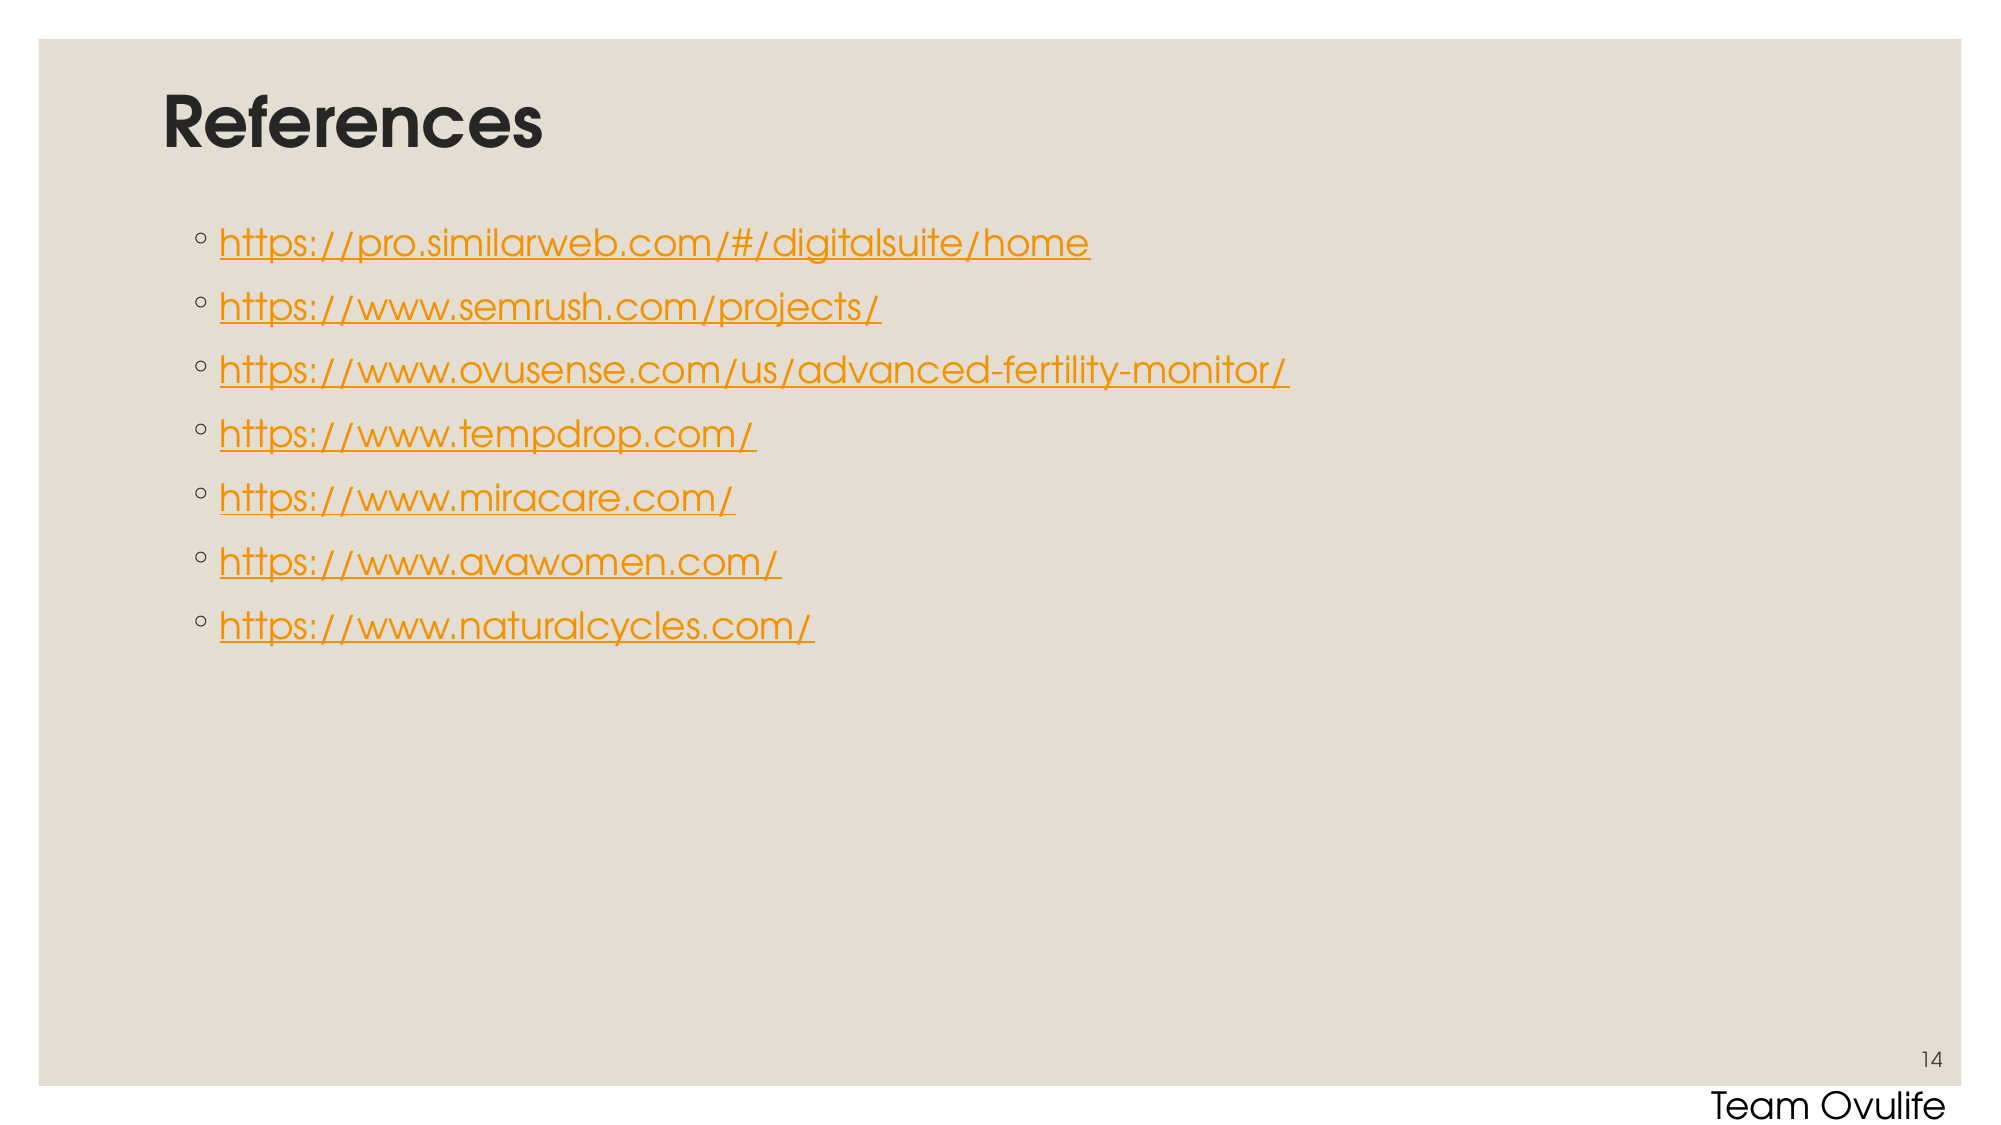

References
https://pro.similarweb.com/#/digitalsuite/home
https://www.semrush.com/projects/
https://www.ovusense.com/us/advanced-fertility-monitor/
https://www.tempdrop.com/
https://www.miracare.com/
https://www.avawomen.com/
https://www.naturalcycles.com/

14
Team Ovulife